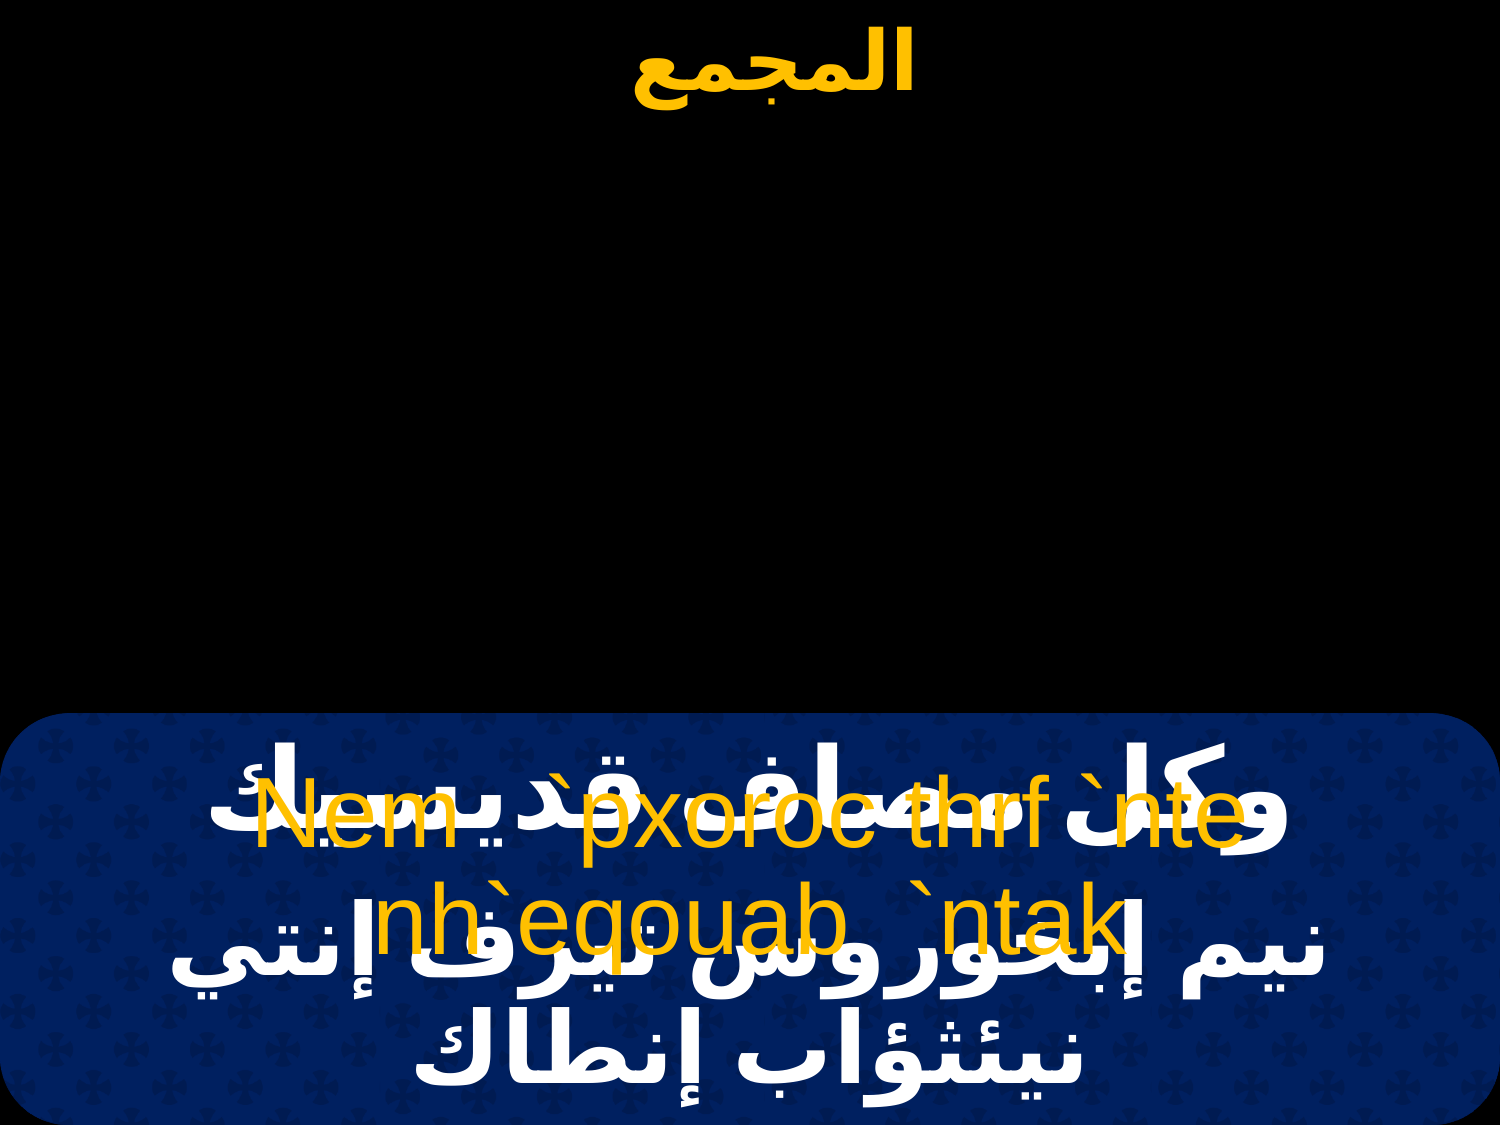

# وكل مصاف قديسيك
Nem   `pxoroc thrf `nte nh`eqouab  `ntak
نيم إبخوروس تيرف إنتي نيئثؤاب إنطاك